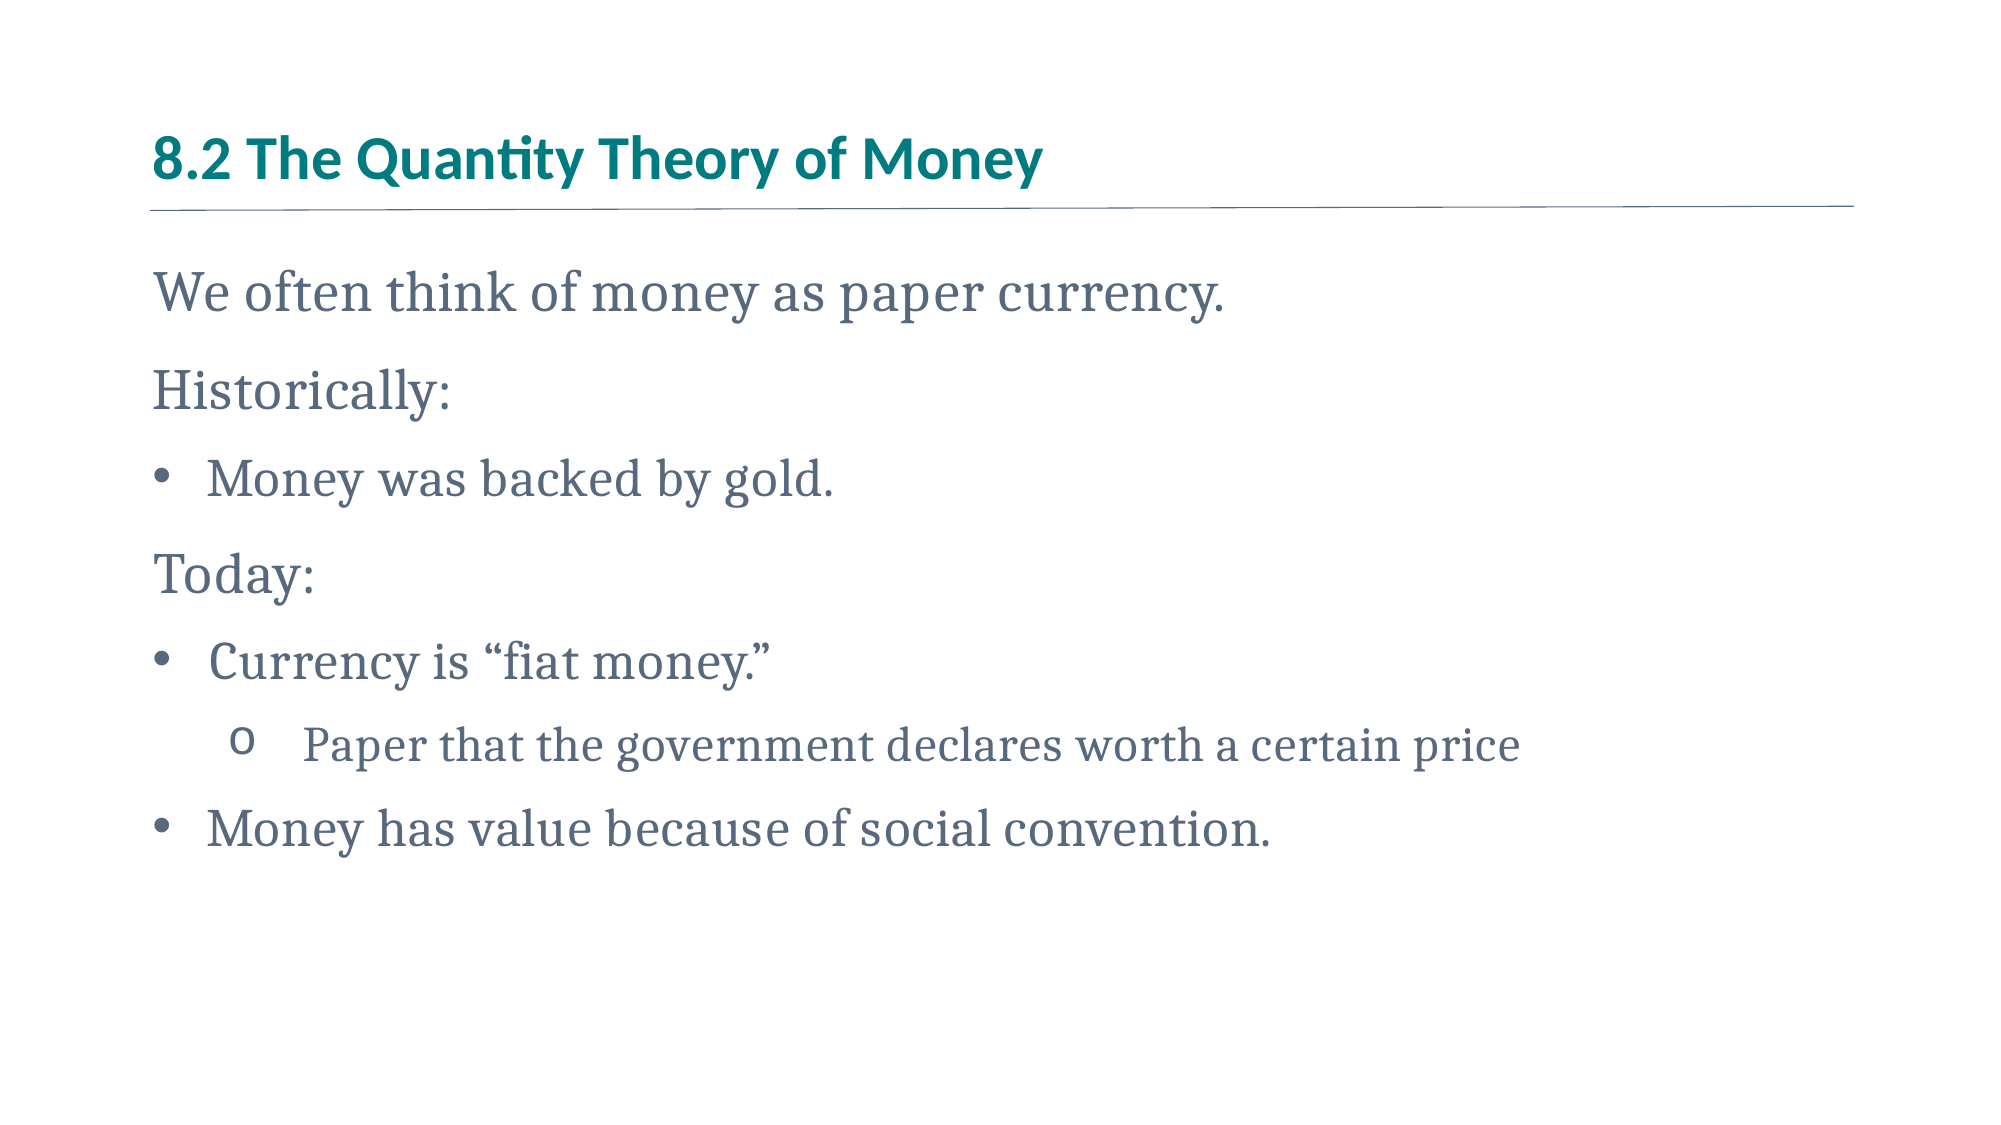

# 8.2 The Quantity Theory of Money
We often think of money as paper currency.
Historically:
Money was backed by gold.
Today:
Currency is “fiat money.”
Paper that the government declares worth a certain price
Money has value because of social convention.